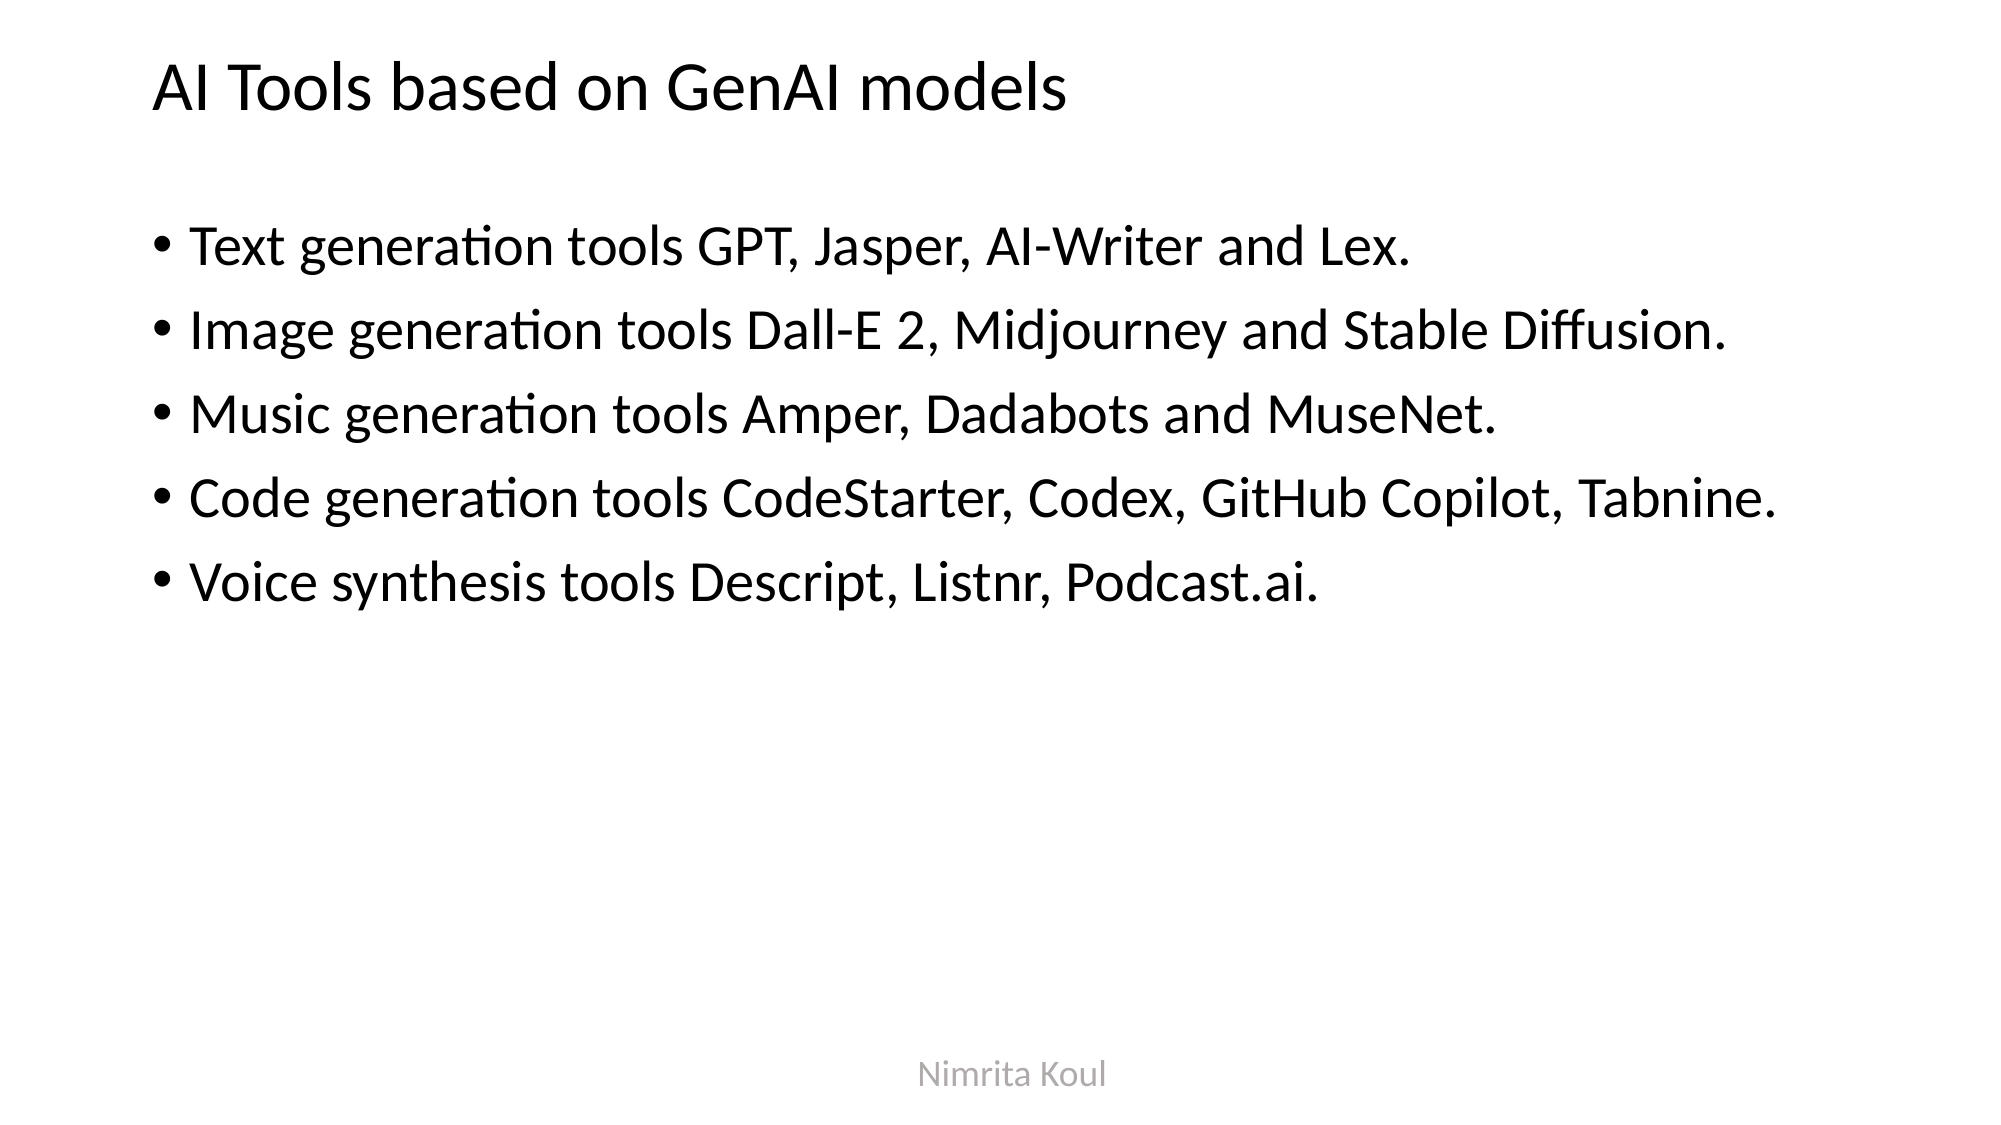

# AI Tools based on GenAI models
Text generation tools GPT, Jasper, AI-Writer and Lex.
Image generation tools Dall-E 2, Midjourney and Stable Diffusion.
Music generation tools Amper, Dadabots and MuseNet.
Code generation tools CodeStarter, Codex, GitHub Copilot, Tabnine.
Voice synthesis tools Descript, Listnr, Podcast.ai.